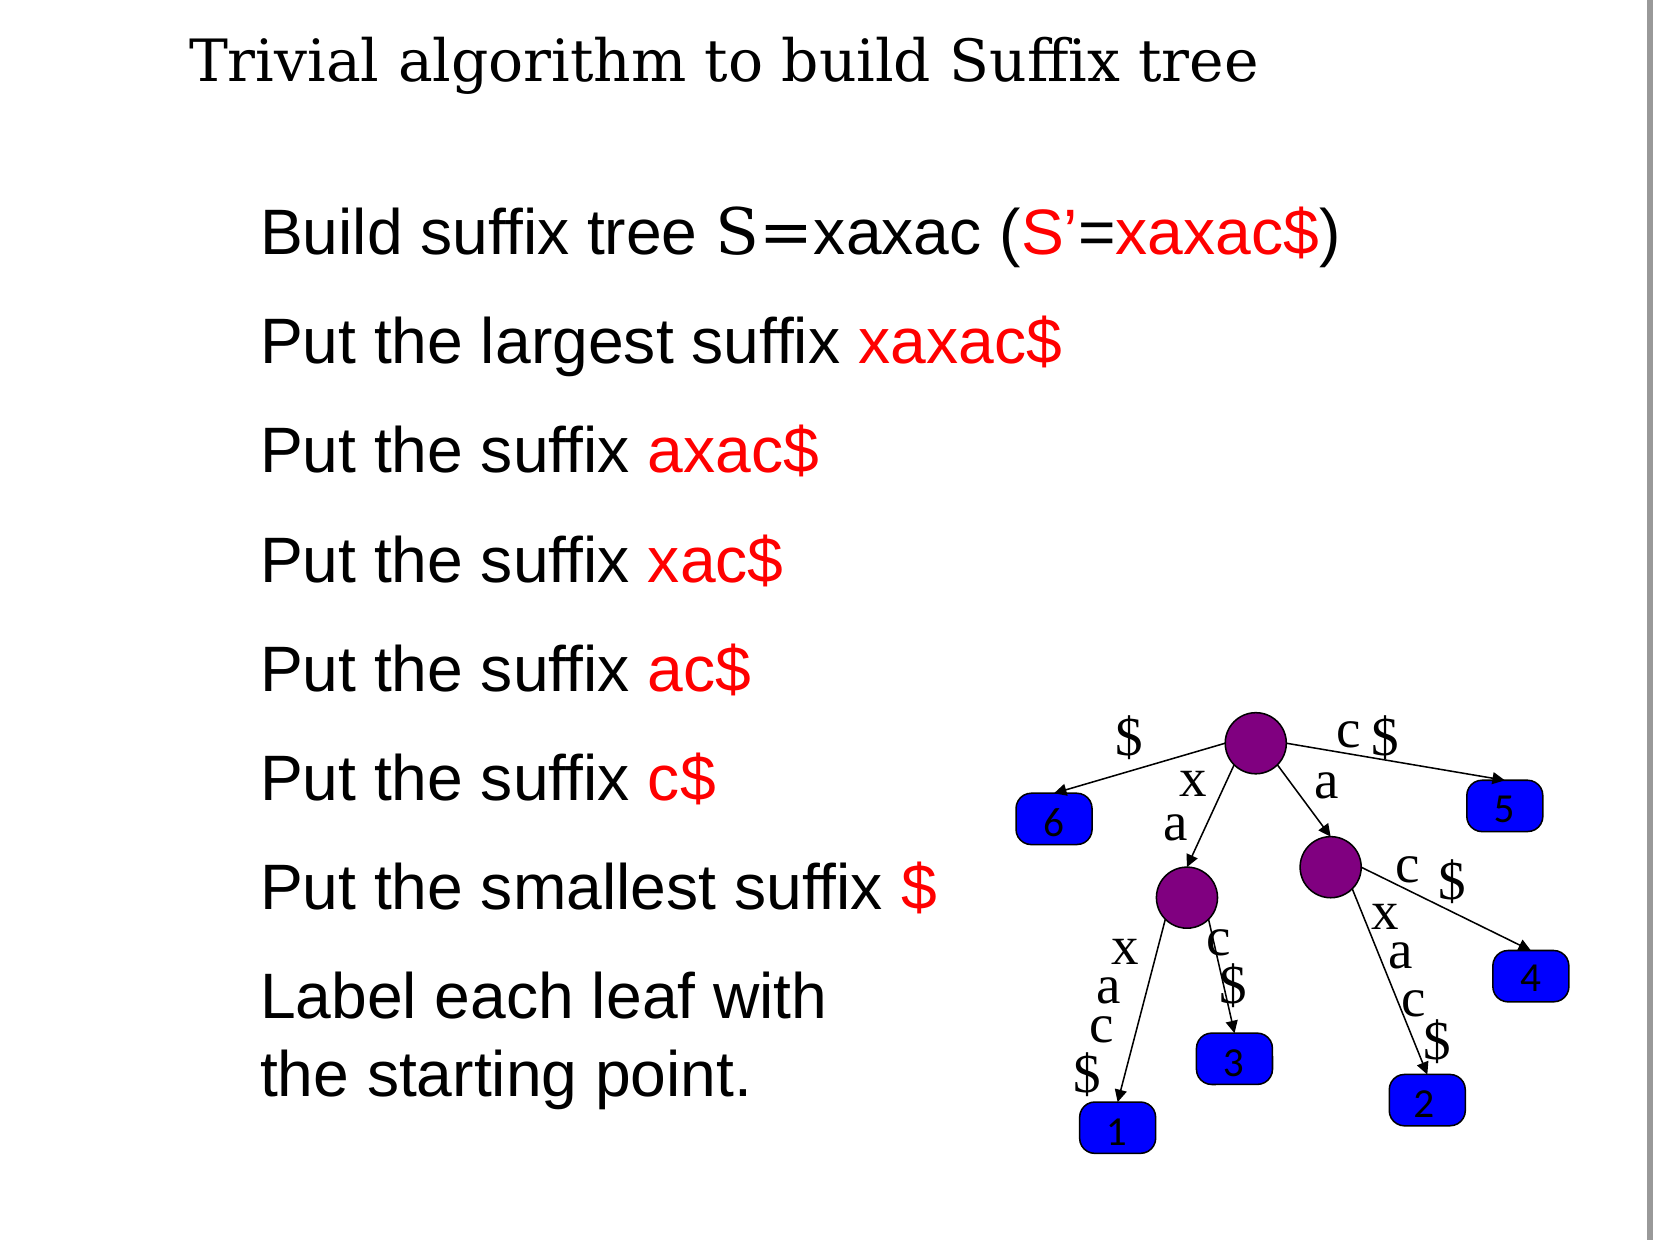

# Trivial algorithm to build Suffix tree
Build suffix tree S=xaxac (S’=xaxac$)
Put the largest suffix xaxac$
Put the suffix axac$
Put the suffix xac$
Put the suffix ac$
Put the suffix c$
Put the smallest suffix $
Label each leaf with
the starting point.
c
$
$

x
a
5
a

6

c

$

x
c
x
a
a
$
4

c
c
$
3
$

2

1